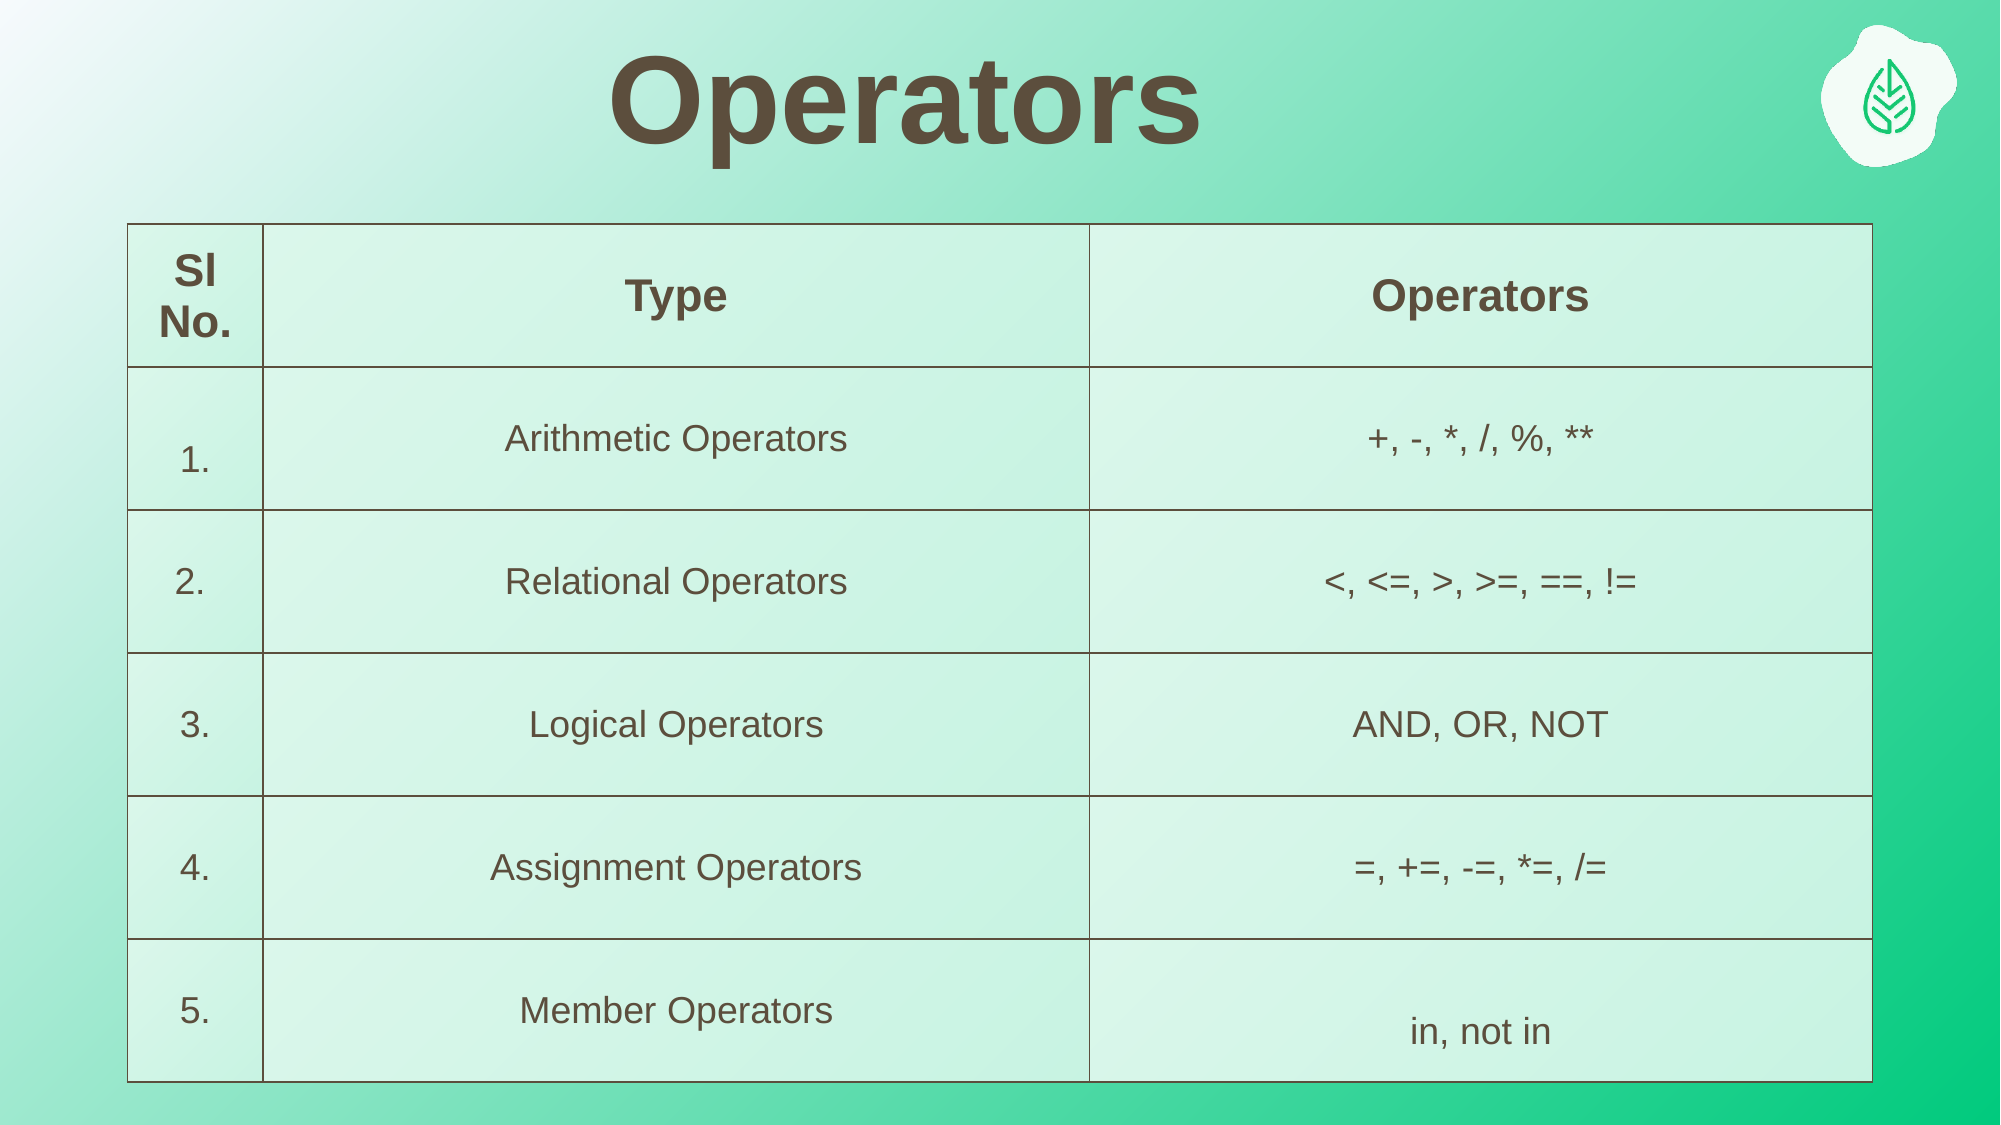

# Operators
| Sl No. | Type | Operators |
| --- | --- | --- |
| 1. | Arithmetic Operators | +, -, \*, /, %, \*\* |
| 2. | Relational Operators | <, <=, >, >=, ==, != |
| 3. | Logical Operators | AND, OR, NOT |
| 4. | Assignment Operators | =, +=, -=, \*=, /= |
| 5. | Member Operators | in, not in |